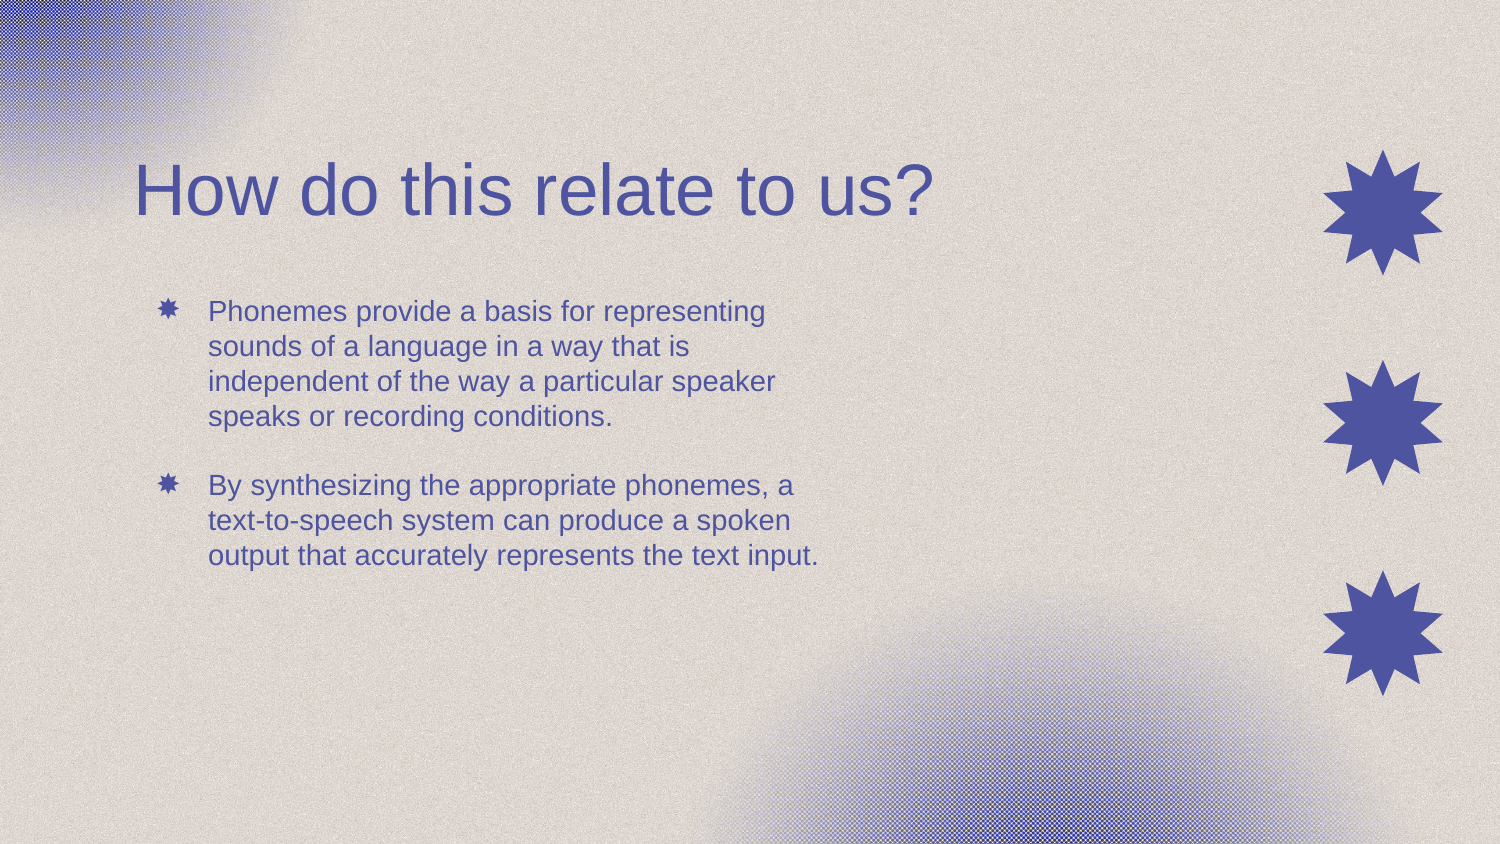

# How do this relate to us?
Phonemes provide a basis for representing sounds of a language in a way that is independent of the way a particular speaker speaks or recording conditions.

By synthesizing the appropriate phonemes, a text-to-speech system can produce a spoken output that accurately represents the text input.